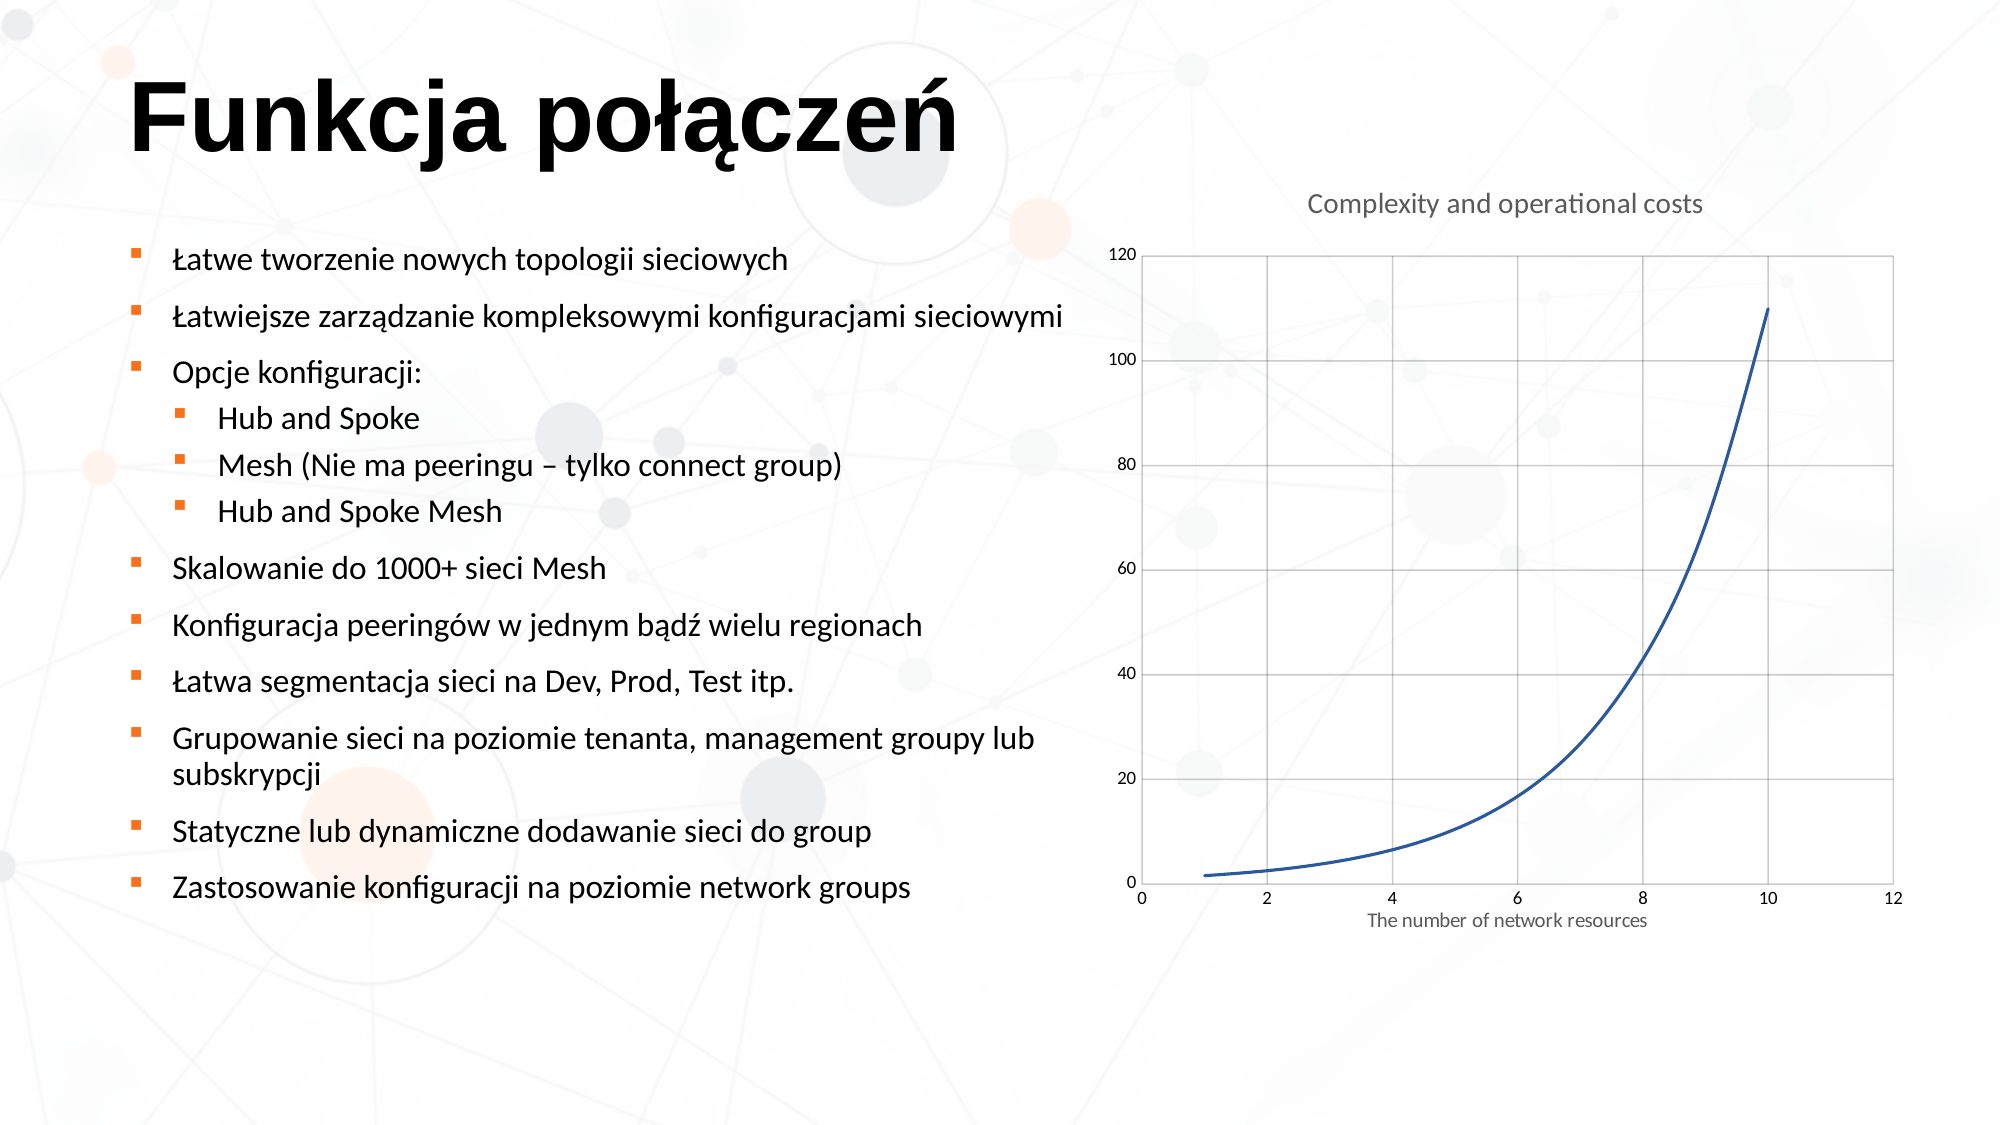

# Funkcja połączeń

### Chart: Complexity and operational costs

| Category | Complexity and Operational Costs |
|---|---|
Łatwe tworzenie nowych topologii sieciowych
Łatwiejsze zarządzanie kompleksowymi konfiguracjami sieciowymi
Opcje konfiguracji:
Hub and Spoke
Mesh (Nie ma peeringu – tylko connect group)
Hub and Spoke Mesh
Skalowanie do 1000+ sieci Mesh
Konfiguracja peeringów w jednym bądź wielu regionach
Łatwa segmentacja sieci na Dev, Prod, Test itp.
Grupowanie sieci na poziomie tenanta, management groupy lub subskrypcji
Statyczne lub dynamiczne dodawanie sieci do group
Zastosowanie konfiguracji na poziomie network groups